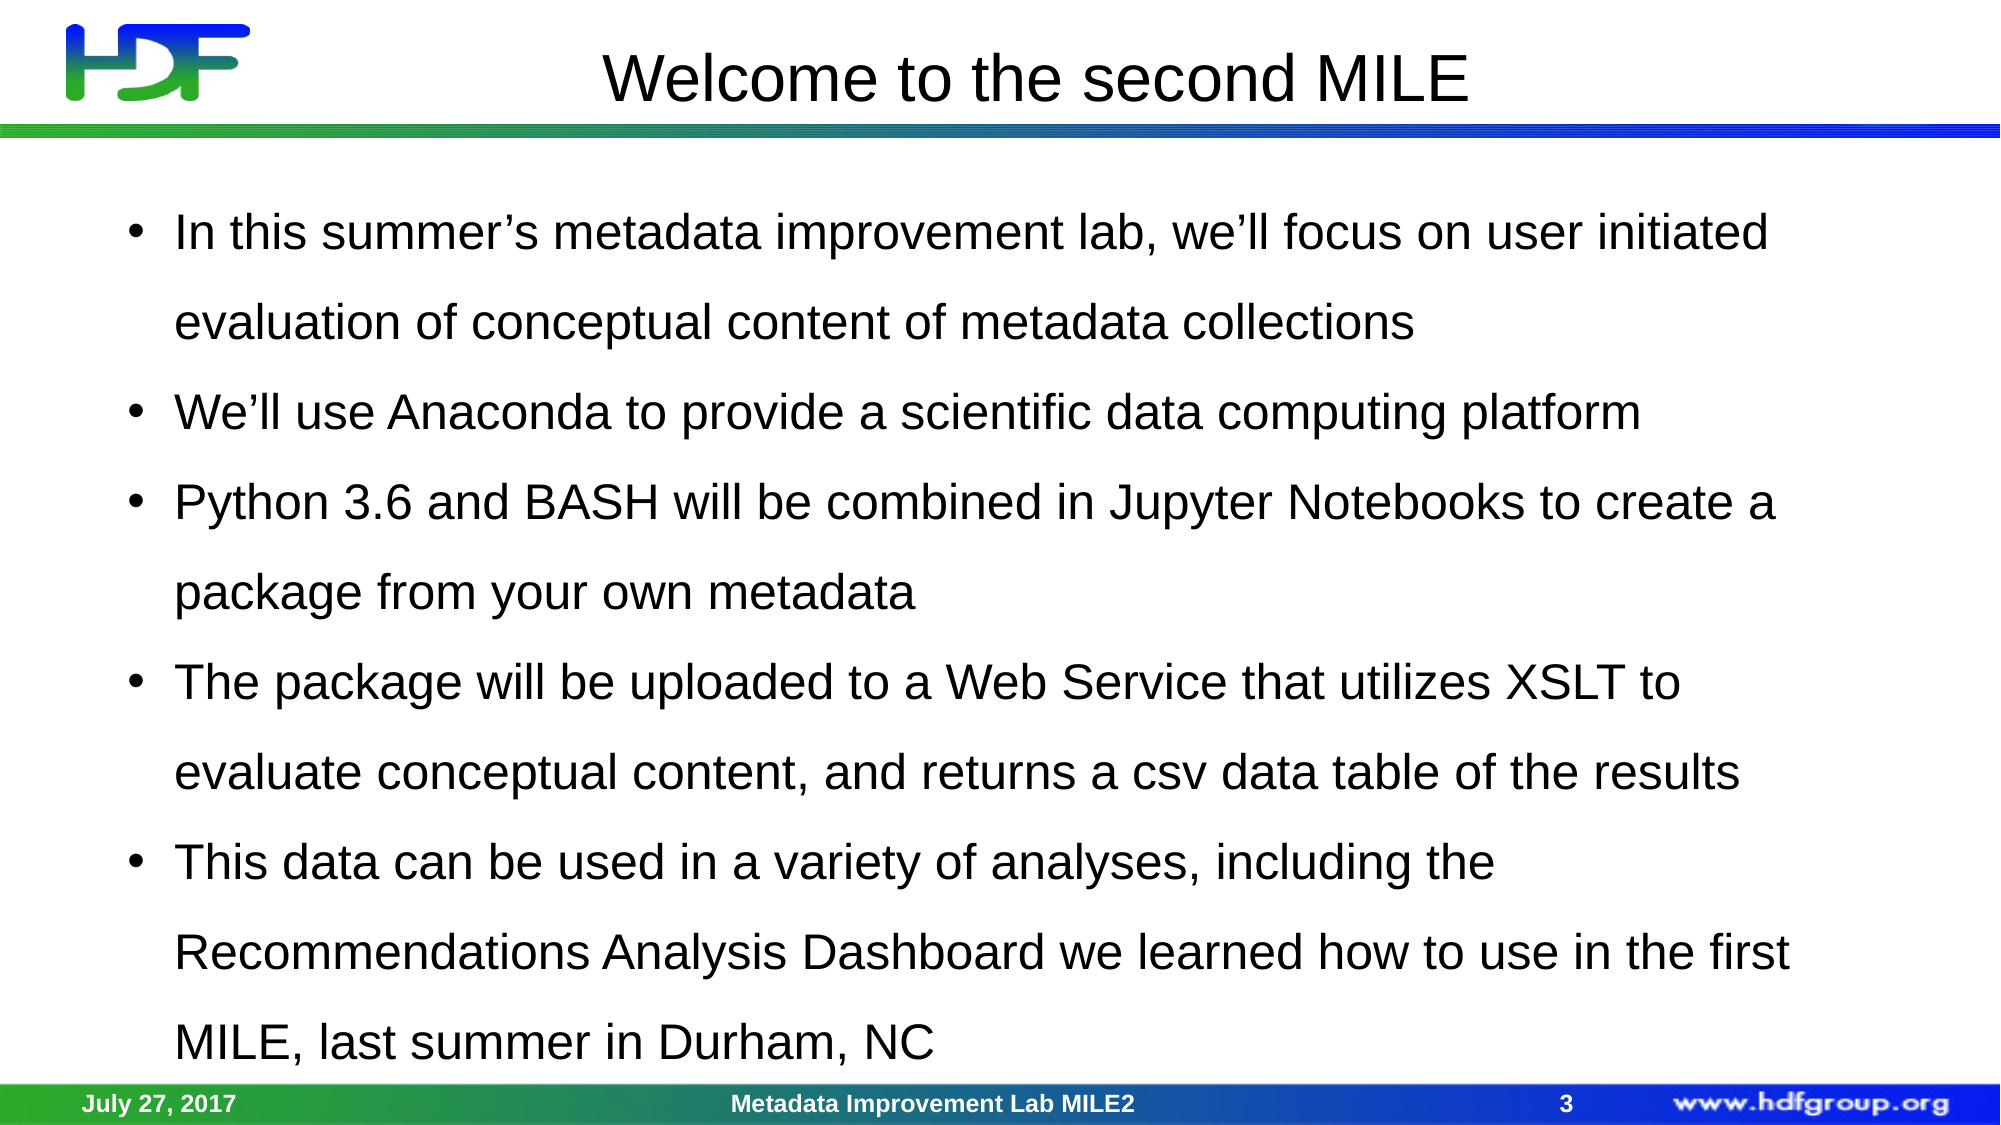

# Welcome to the second MILE
In this summer’s metadata improvement lab, we’ll focus on user initiated evaluation of conceptual content of metadata collections
We’ll use Anaconda to provide a scientific data computing platform
Python 3.6 and BASH will be combined in Jupyter Notebooks to create a package from your own metadata
The package will be uploaded to a Web Service that utilizes XSLT to evaluate conceptual content, and returns a csv data table of the results
This data can be used in a variety of analyses, including the Recommendations Analysis Dashboard we learned how to use in the first MILE, last summer in Durham, NC
July 27, 2017
Metadata Improvement Lab MILE2
3